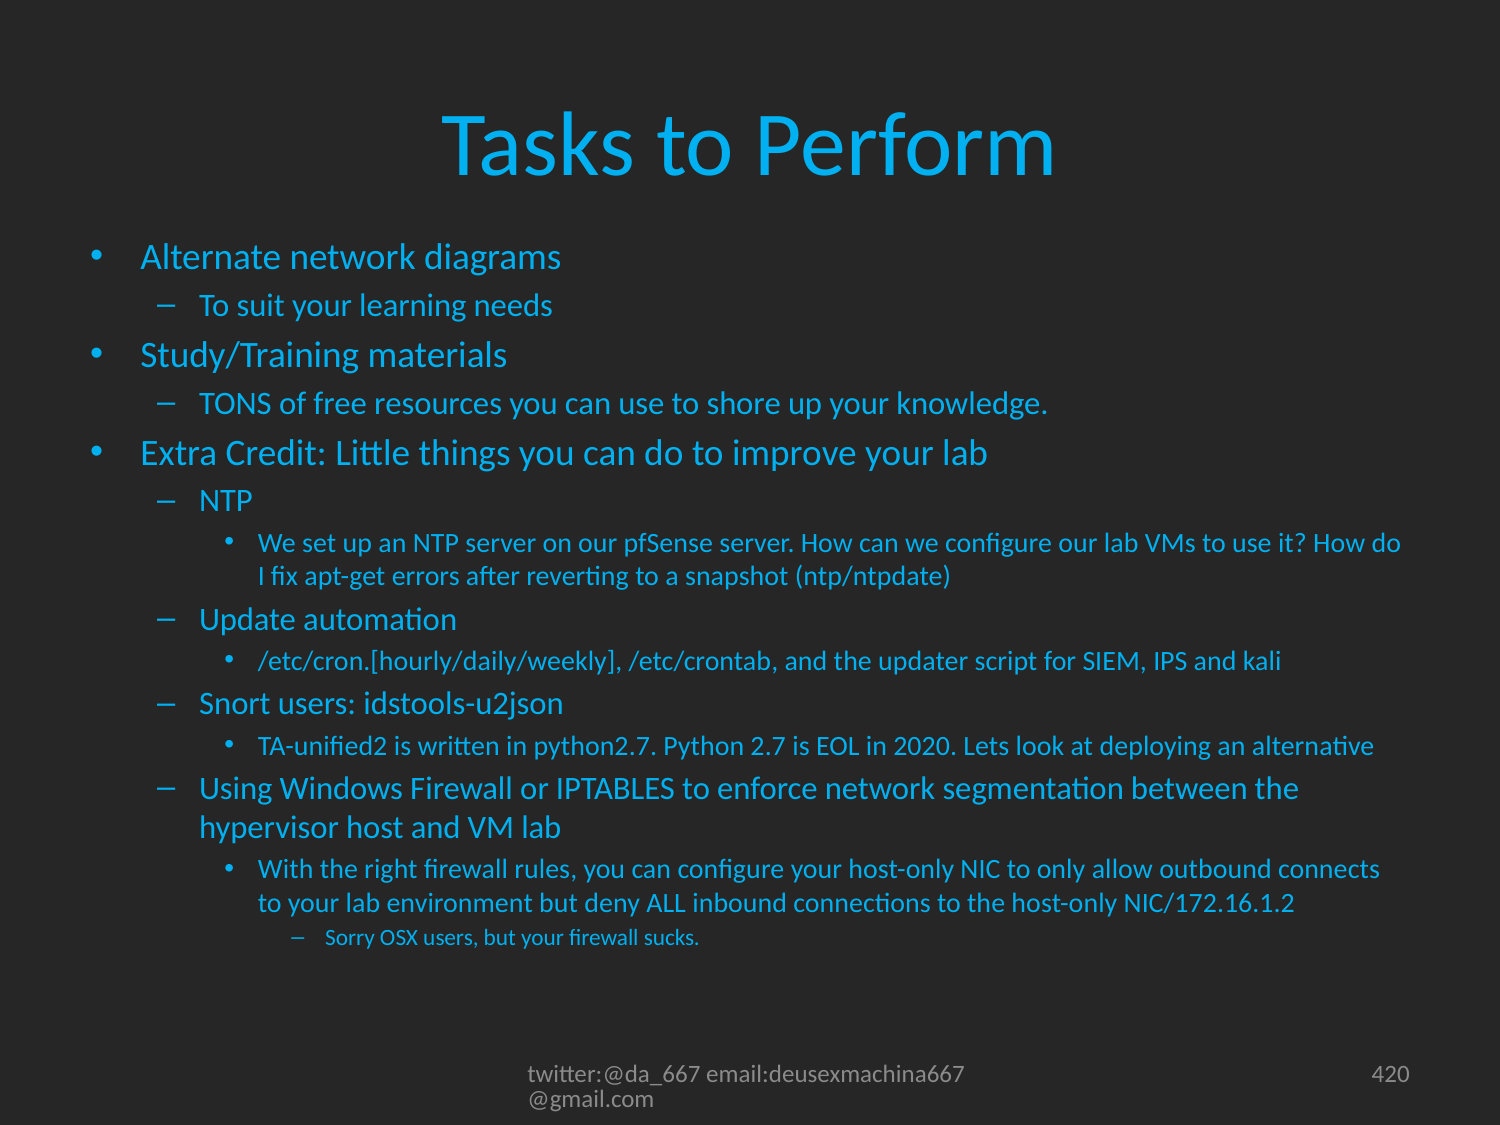

# Tasks to Perform
Alternate network diagrams
To suit your learning needs
Study/Training materials
TONS of free resources you can use to shore up your knowledge.
Extra Credit: Little things you can do to improve your lab
NTP
We set up an NTP server on our pfSense server. How can we configure our lab VMs to use it? How do I fix apt-get errors after reverting to a snapshot (ntp/ntpdate)
Update automation
/etc/cron.[hourly/daily/weekly], /etc/crontab, and the updater script for SIEM, IPS and kali
Snort users: idstools-u2json
TA-unified2 is written in python2.7. Python 2.7 is EOL in 2020. Lets look at deploying an alternative
Using Windows Firewall or IPTABLES to enforce network segmentation between the hypervisor host and VM lab
With the right firewall rules, you can configure your host-only NIC to only allow outbound connects to your lab environment but deny ALL inbound connections to the host-only NIC/172.16.1.2
Sorry OSX users, but your firewall sucks.
twitter:@da_667 email:deusexmachina667@gmail.com
420